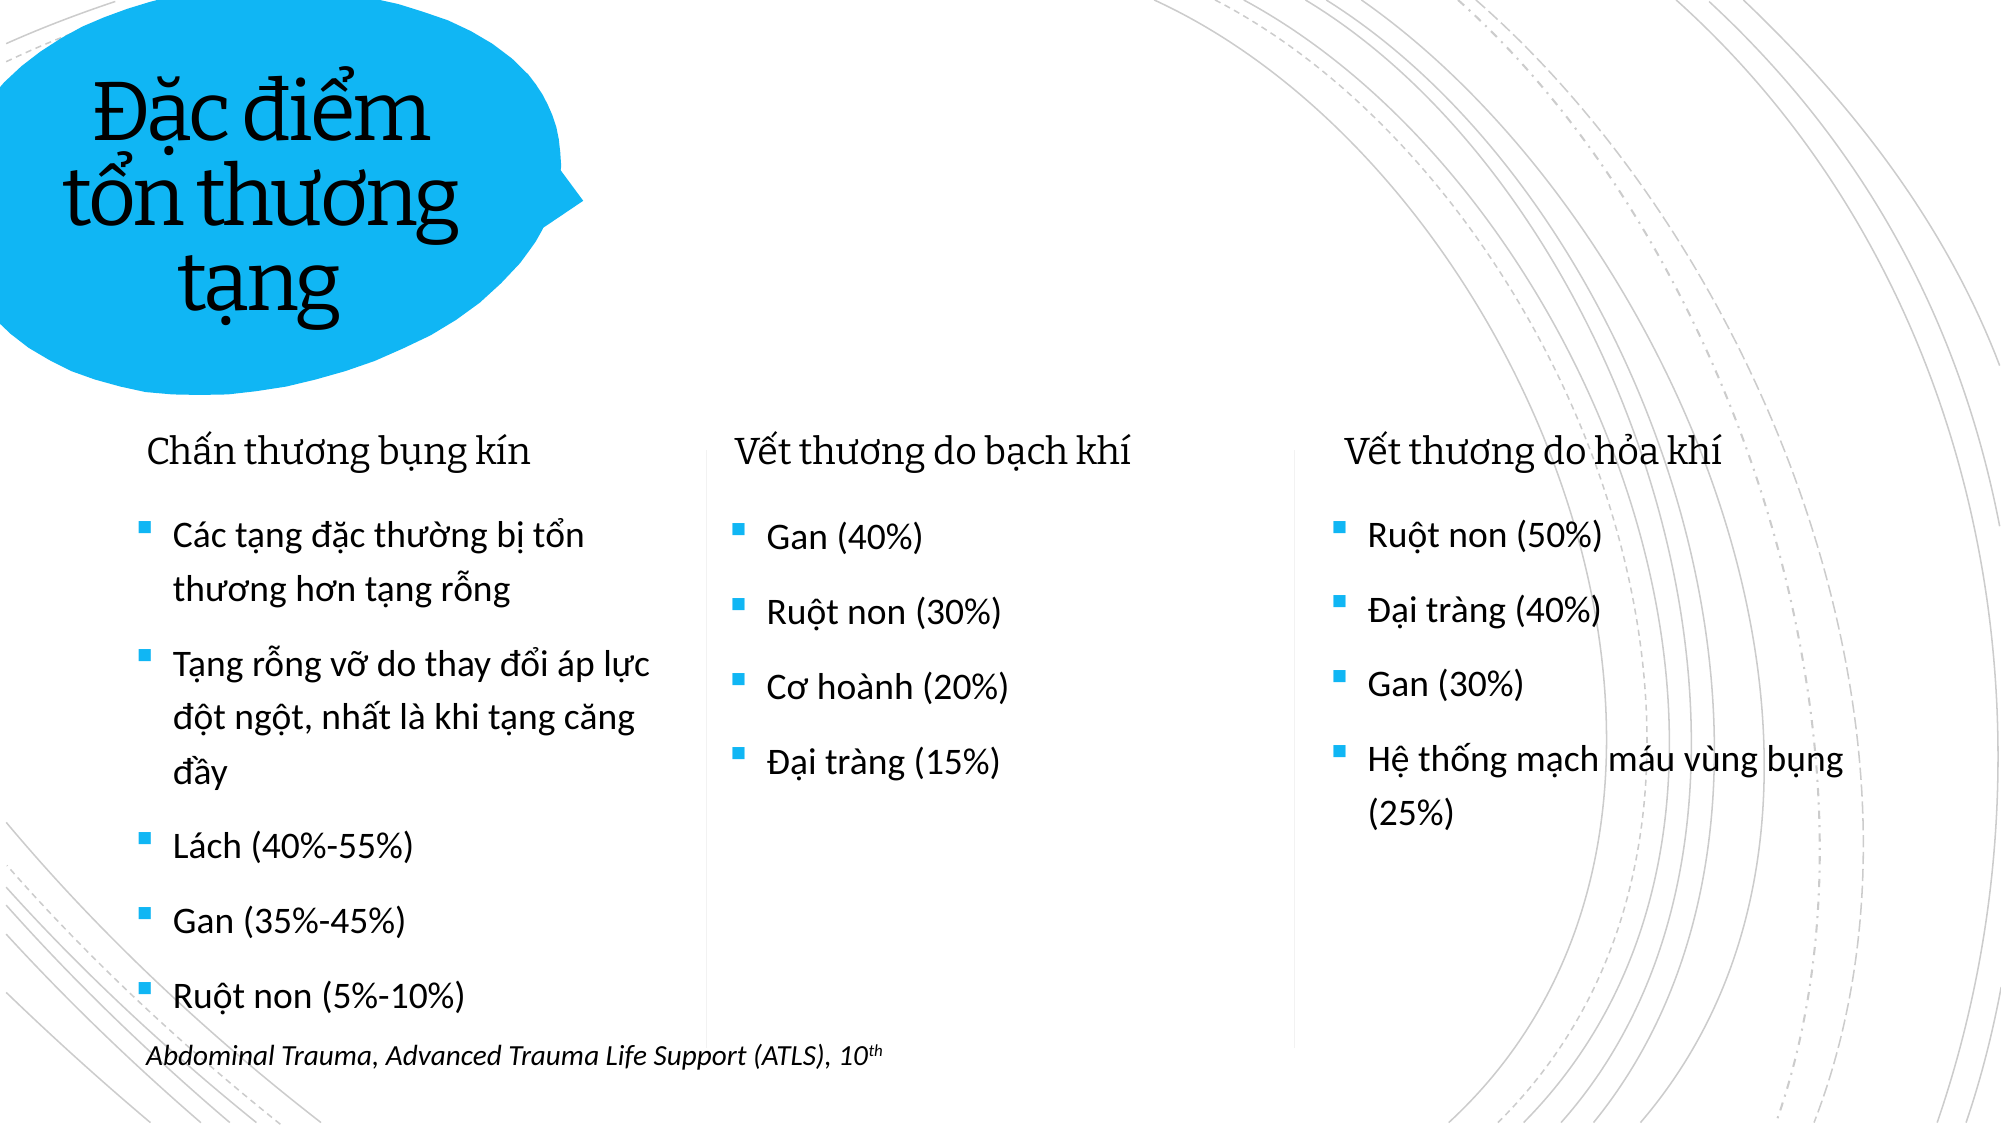

# Đặc điểm tổn thương tạng
Vết thương do hỏa khí
Vết thương do bạch khí
Chấn thương bụng kín
Ruột non (50%)
Đại tràng (40%)
Gan (30%)
Hệ thống mạch máu vùng bụng (25%)
Các tạng đặc thường bị tổn thương hơn tạng rỗng
Tạng rỗng vỡ do thay đổi áp lực đột ngột, nhất là khi tạng căng đầy
Lách (40%-55%)
Gan (35%-45%)
Ruột non (5%-10%)

Gan (40%)
Ruột non (30%)
Cơ hoành (20%)
Đại tràng (15%)

Abdominal Trauma, Advanced Trauma Life Support (ATLS), 10th